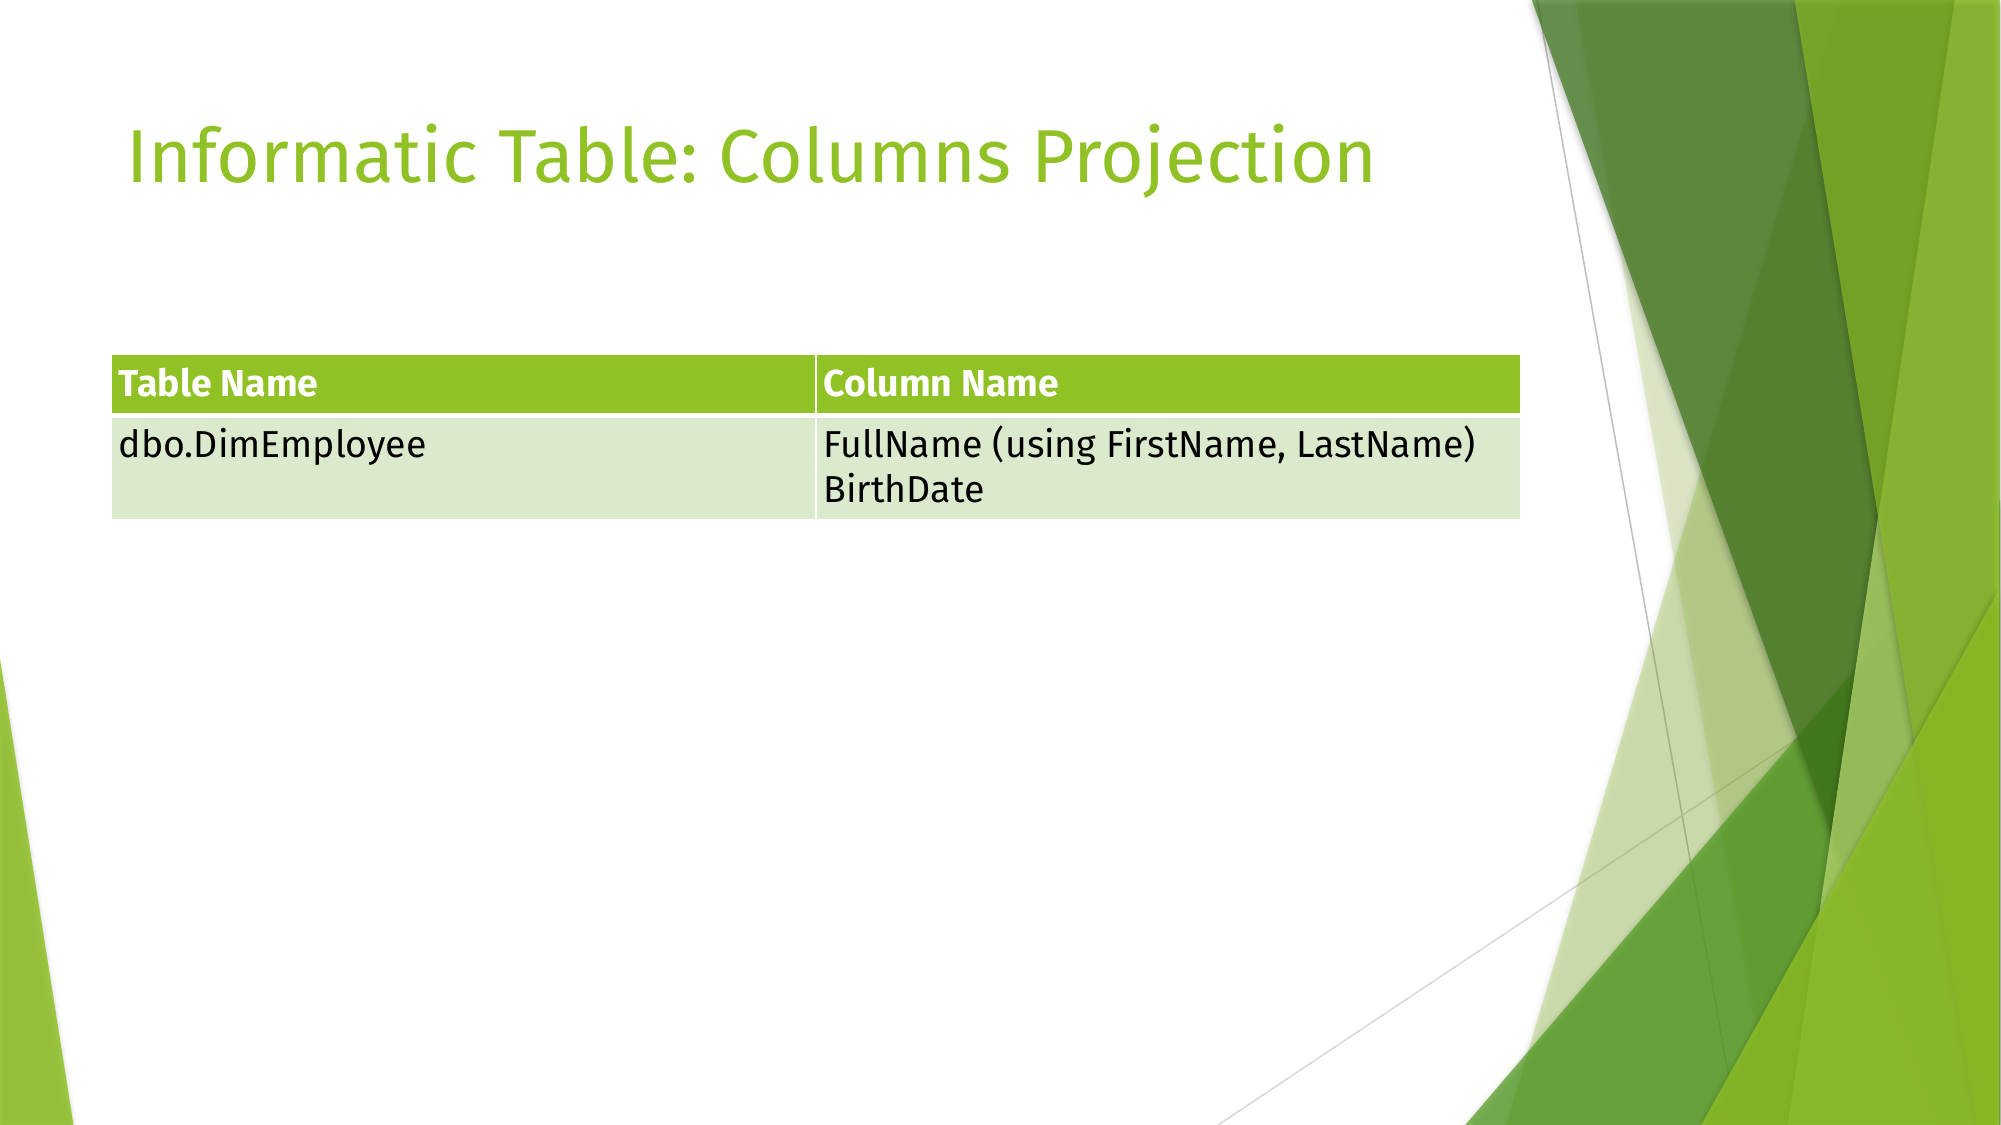

# Informatic Table: Columns Projection
| Table Name | Column Name |
| --- | --- |
| dbo.DimEmployee | FullName (using FirstName, LastName) BirthDate |